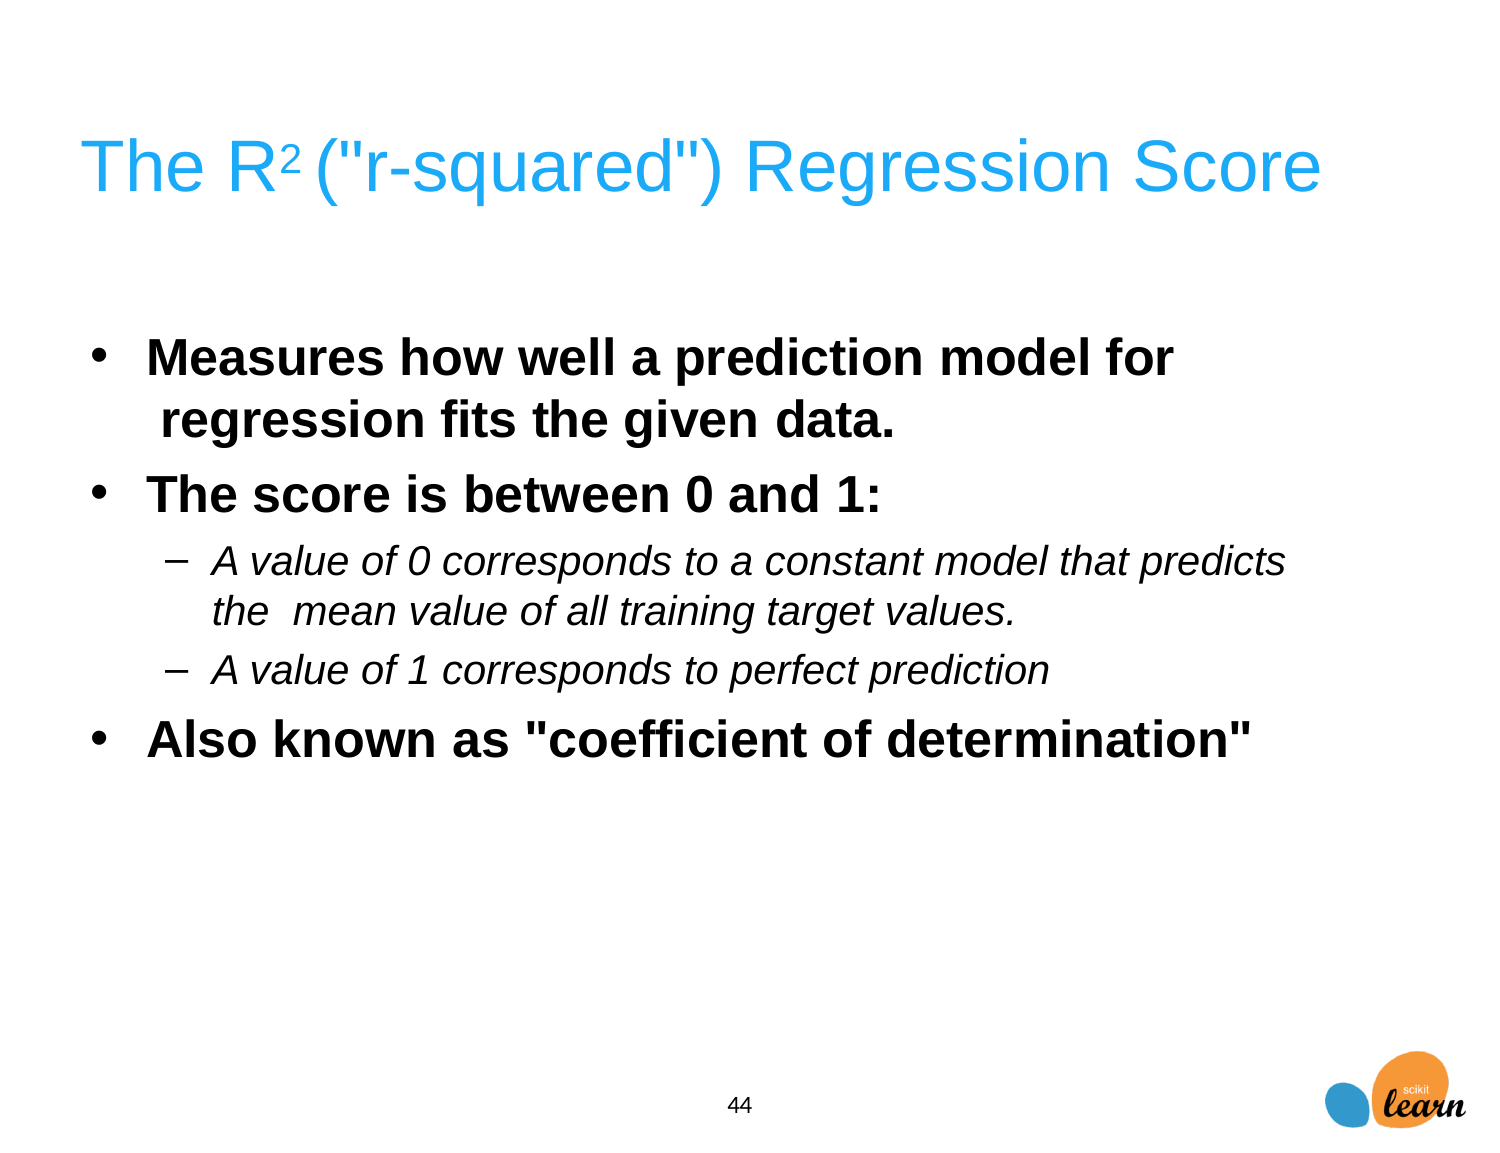

APPLIED MACHINE  LEARNING IN PYTHON

# The R2 ("r-squared") Regression Score
Measures how well a prediction model for  regression fits the given data.
The score is between 0 and 1:
A value of 0 corresponds to a constant model that predicts the  mean value of all training target values.
A value of 1 corresponds to perfect prediction
Also known as "coefficient of determination"